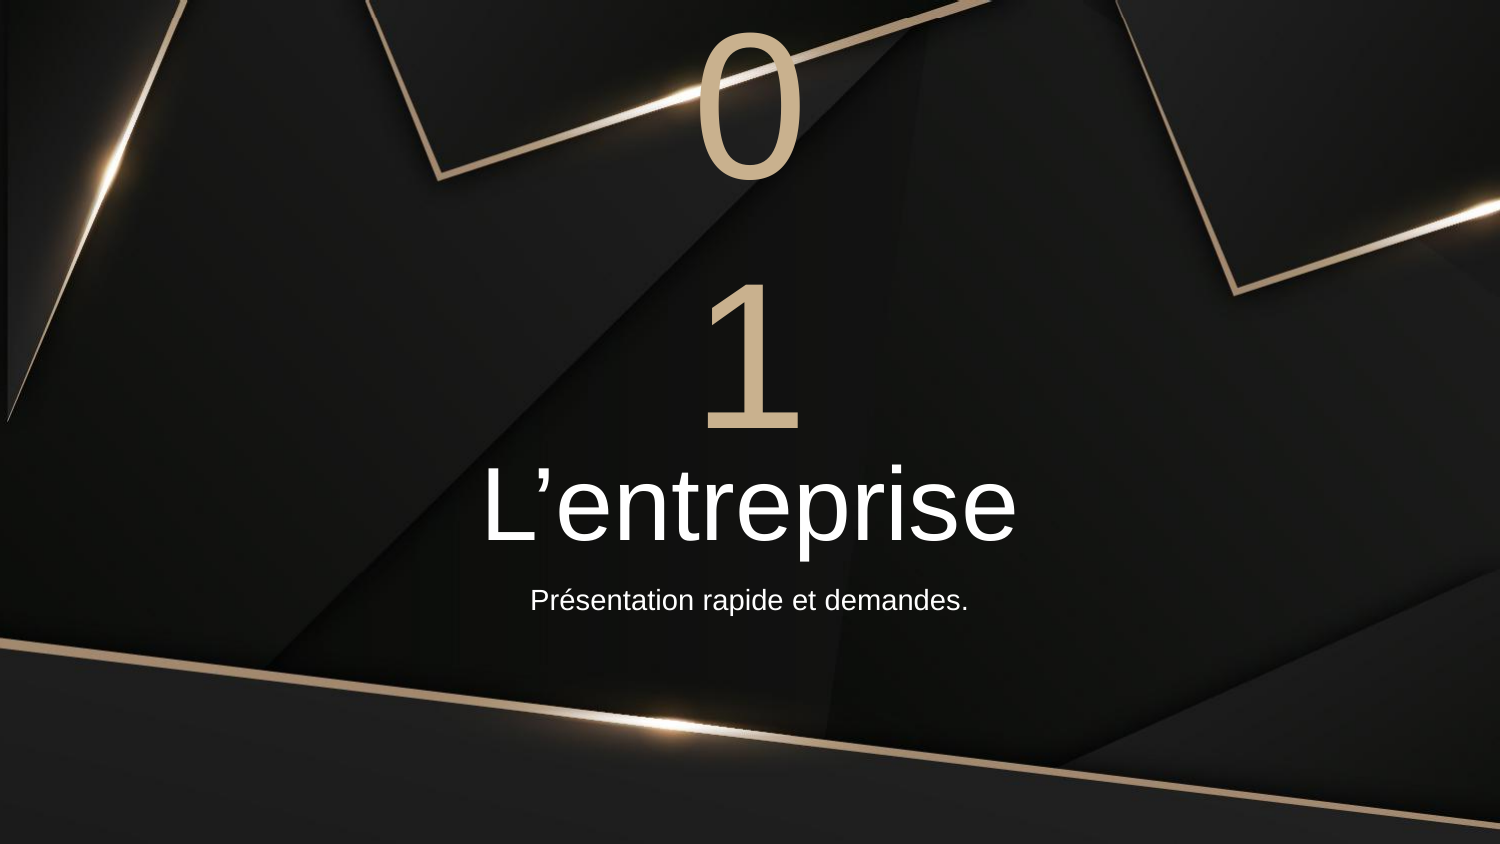

01
# L’entreprise
Présentation rapide et demandes.